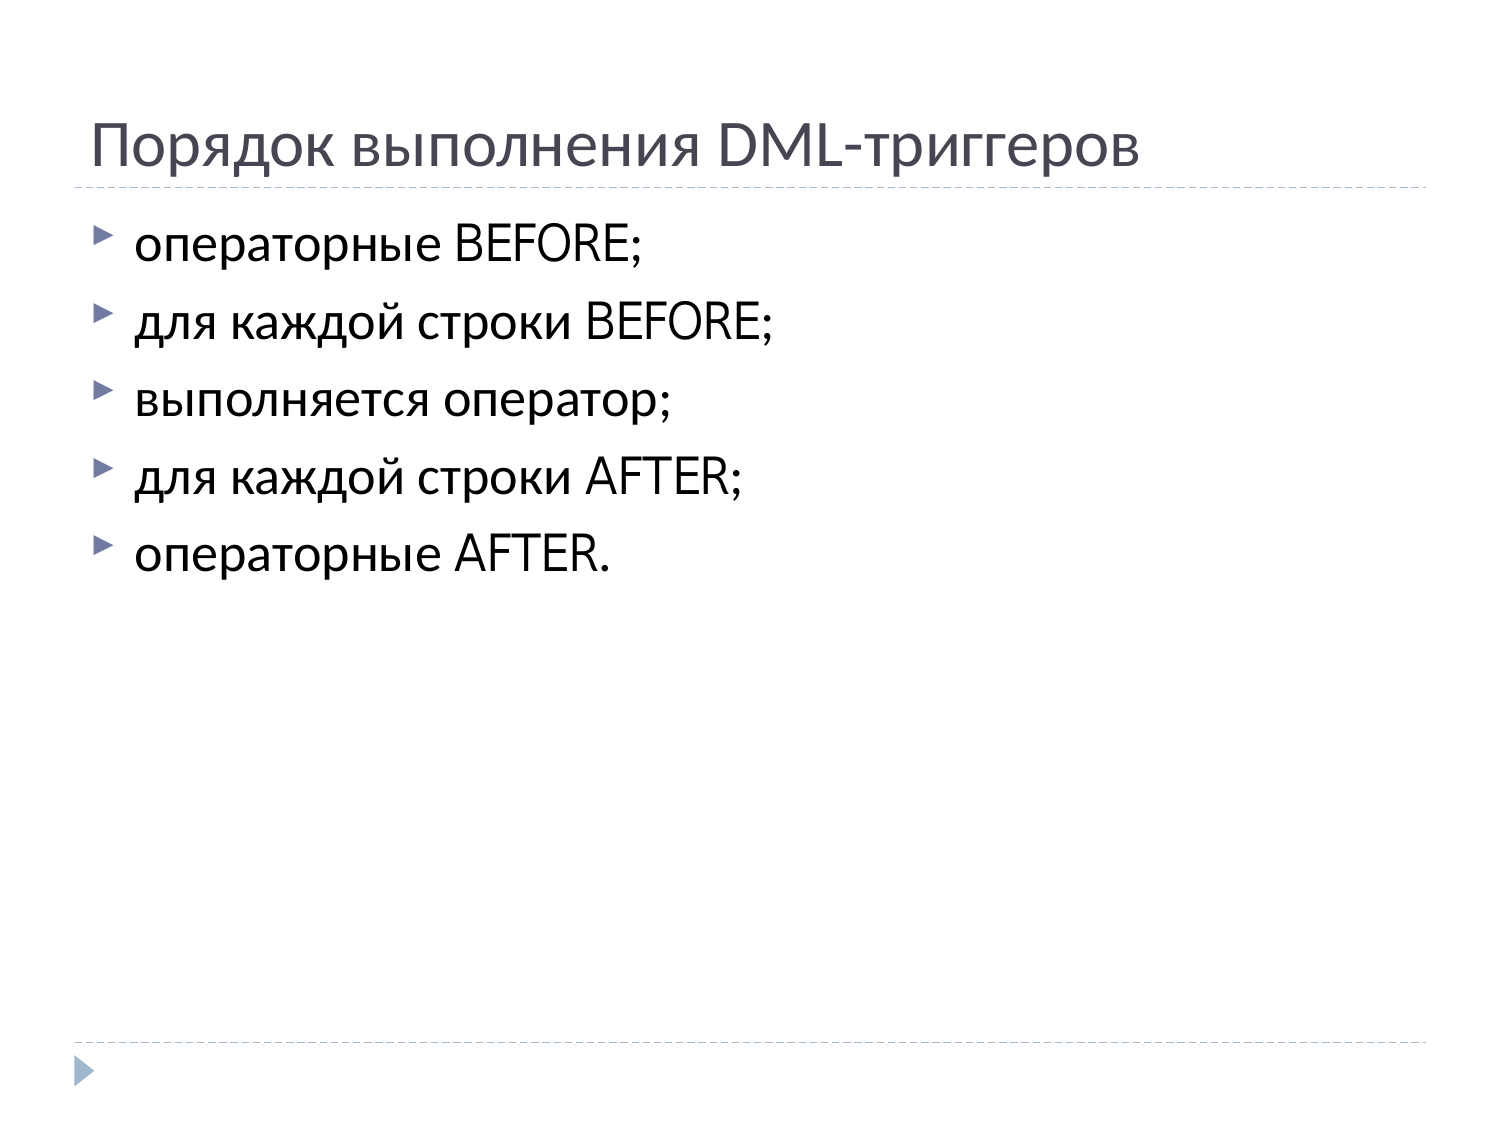

# Порядок выполнения DML-триггеров
операторные BEFORE;
для каждой строки BEFORE;
выполняется оператор;
для каждой строки AFTER;
операторные AFTER.